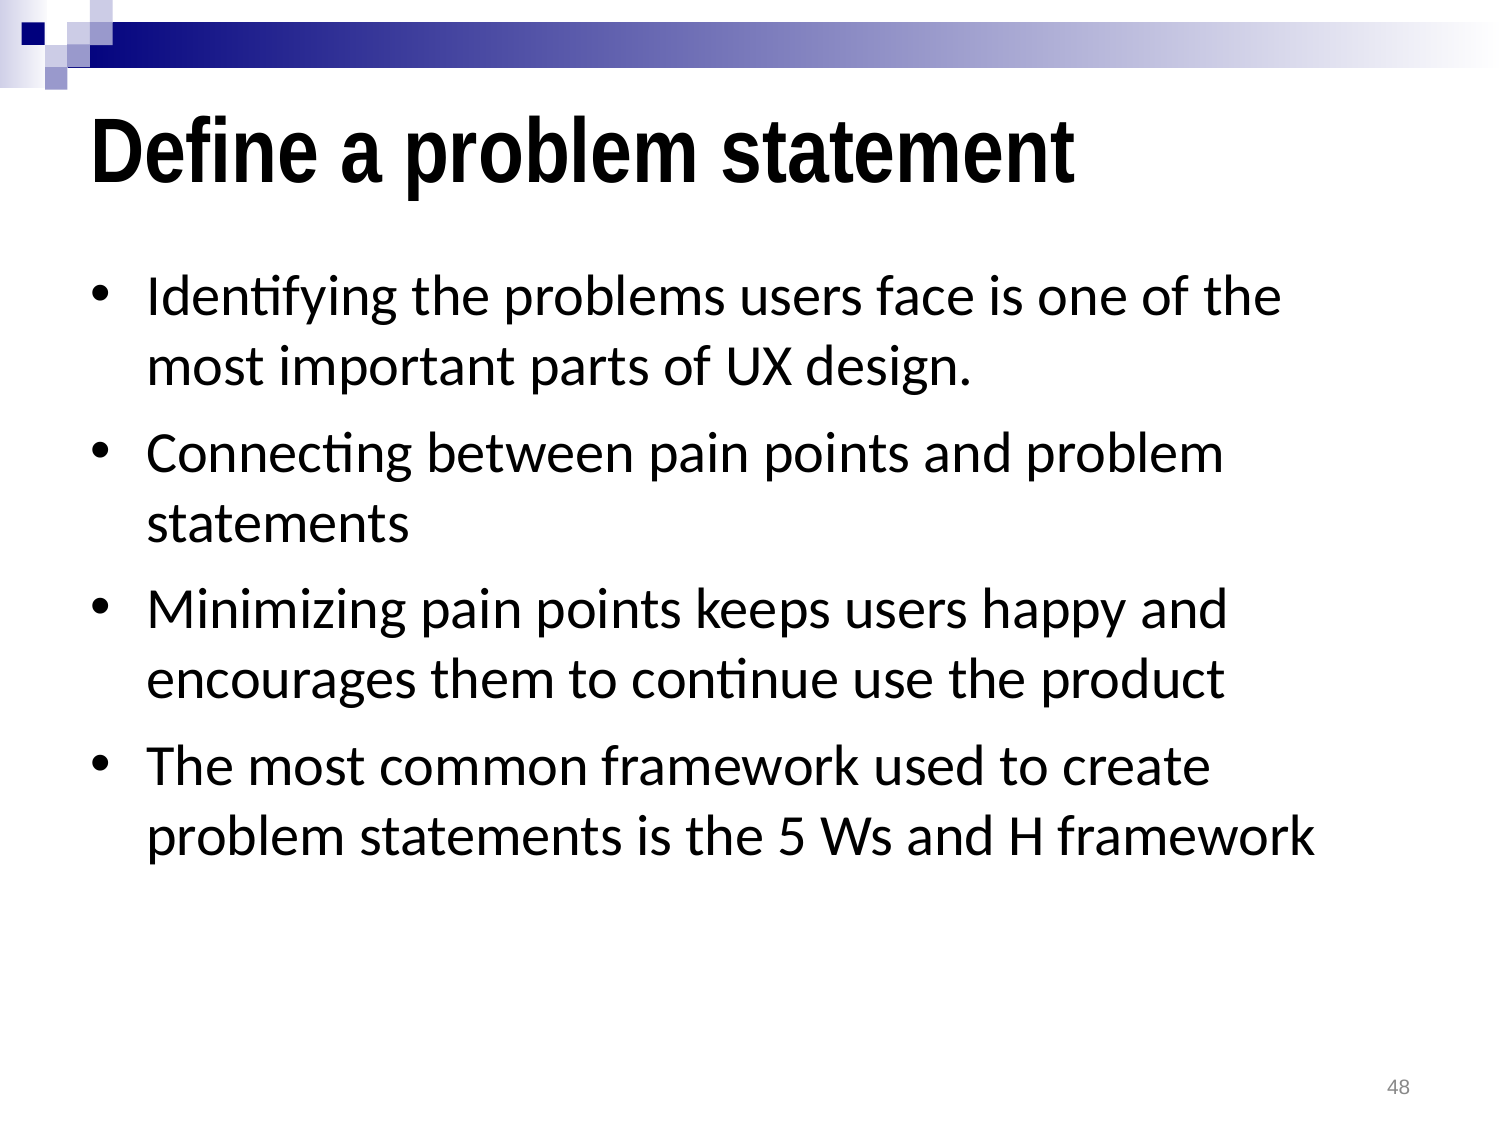

# Define a problem statement
Identifying the problems users face is one of the most important parts of UX design.
Connecting between pain points and problem statements
Minimizing pain points keeps users happy and encourages them to continue use the product
The most common framework used to create problem statements is the 5 Ws and H framework
48